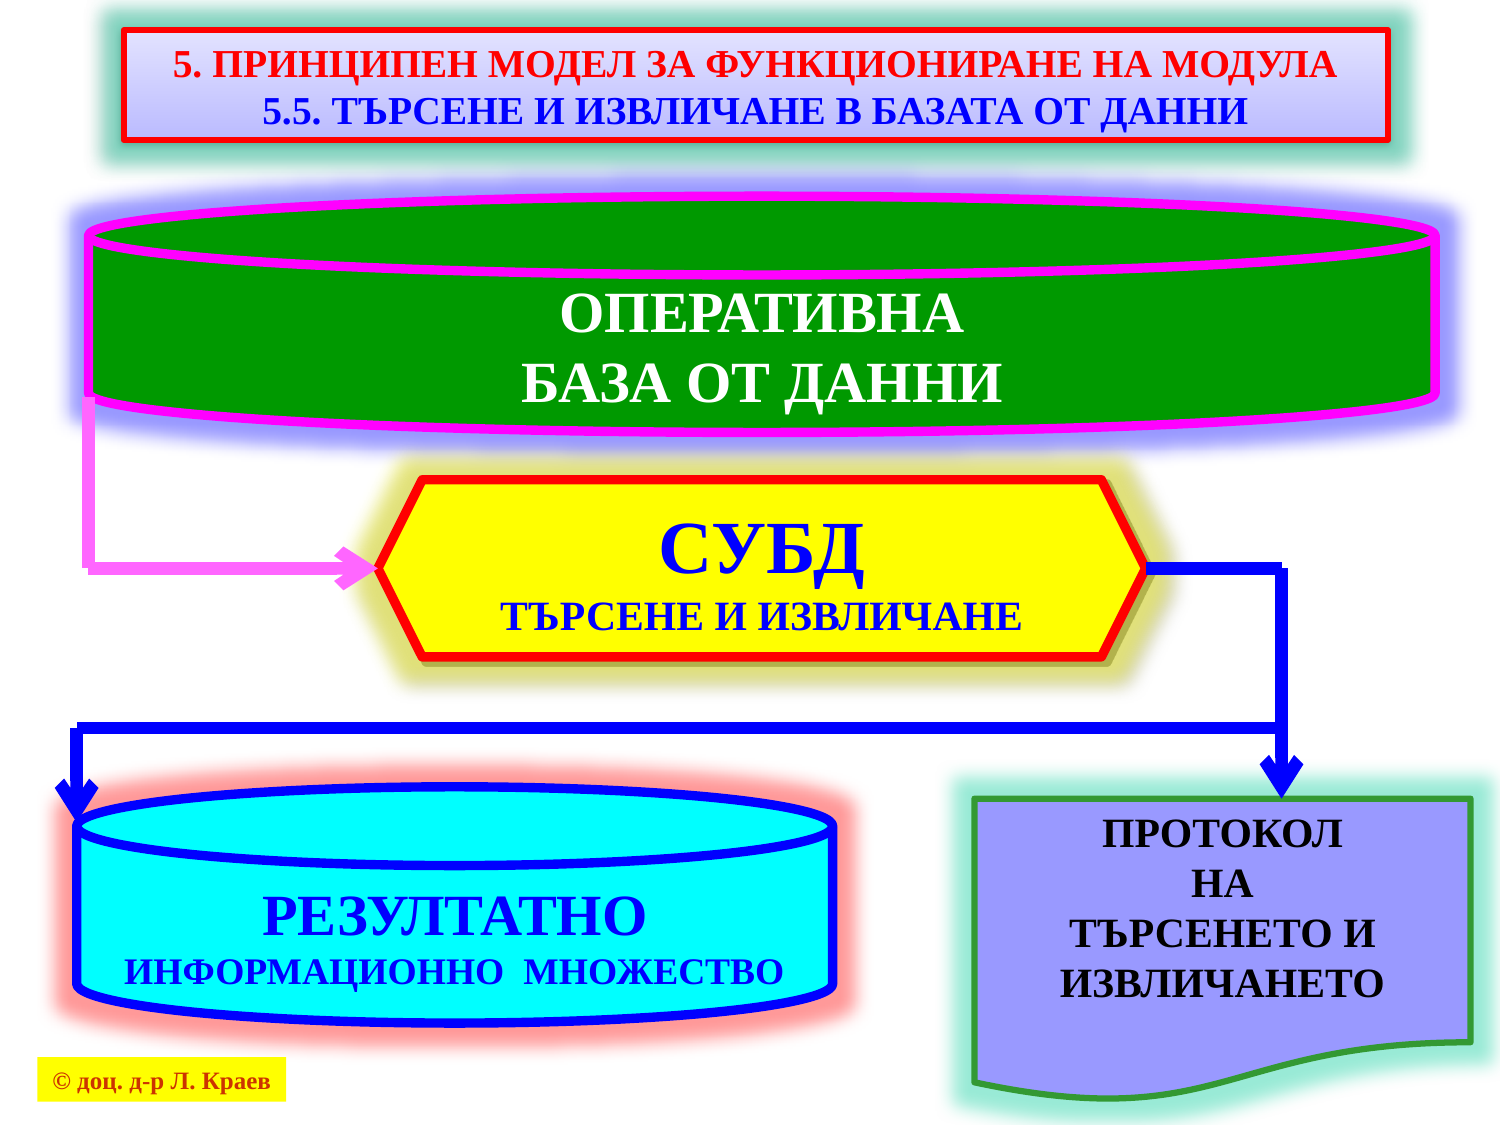

5. ПРИНЦИПЕН МОДЕЛ ЗА ФУНКЦИОНИРАНЕ НА МОДУЛА
5.5. ТЪРСЕНЕ И ИЗВЛИЧАНЕ В БАЗАТА ОТ ДАННИ

ОПЕРАТИВНА
БАЗА ОТ ДАННИ
СУБД
ТЪРСЕНЕ И ИЗВЛИЧАНЕ

РЕЗУЛТАТНО
ИНФОРМАЦИОННО  МНОЖЕСТВО
ПРОТОКОЛ
НА
ТЪРСЕНЕТО И ИЗВЛИЧАНЕТО
© доц. д-р Л. Краев